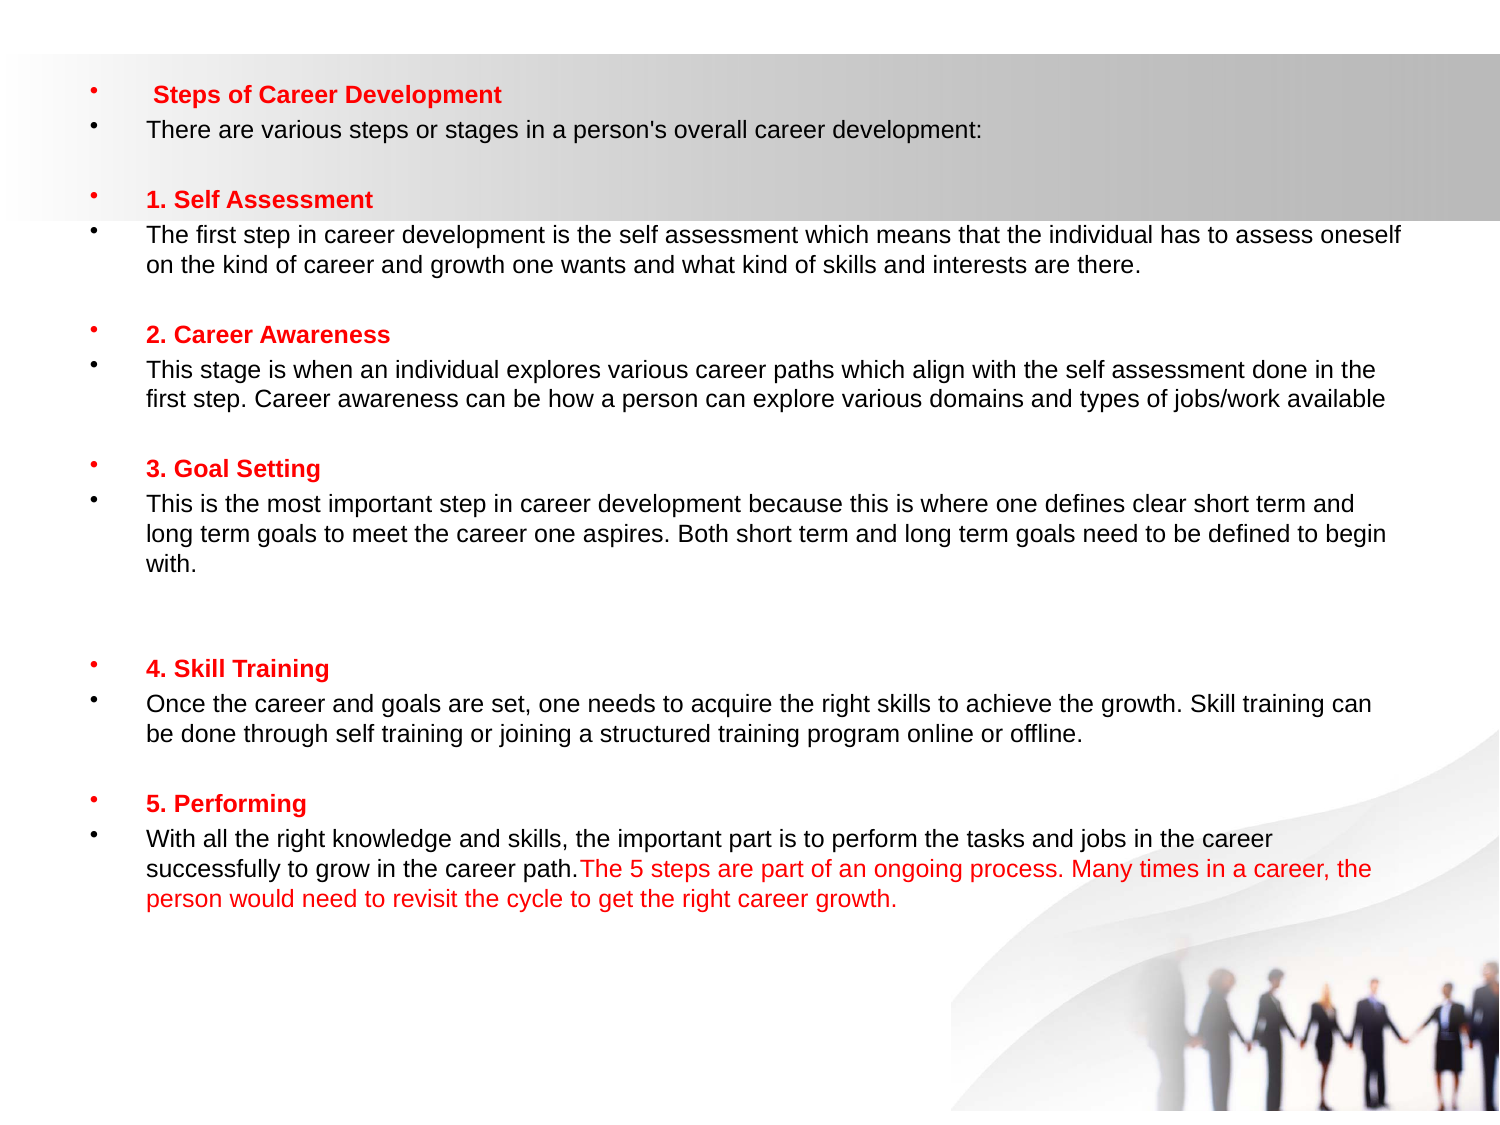

Steps of Career Development
There are various steps or stages in a person's overall career development:

1. Self Assessment
The first step in career development is the self assessment which means that the individual has to assess oneself on the kind of career and growth one wants and what kind of skills and interests are there.

2. Career Awareness
This stage is when an individual explores various career paths which align with the self assessment done in the first step. Career awareness can be how a person can explore various domains and types of jobs/work available

3. Goal Setting
This is the most important step in career development because this is where one defines clear short term and long term goals to meet the career one aspires. Both short term and long term goals need to be defined to begin with.

4. Skill Training
Once the career and goals are set, one needs to acquire the right skills to achieve the growth. Skill training can be done through self training or joining a structured training program online or offline.

5. Performing
With all the right knowledge and skills, the important part is to perform the tasks and jobs in the career successfully to grow in the career path.The 5 steps are part of an ongoing process. Many times in a career, the person would need to revisit the cycle to get the right career growth.